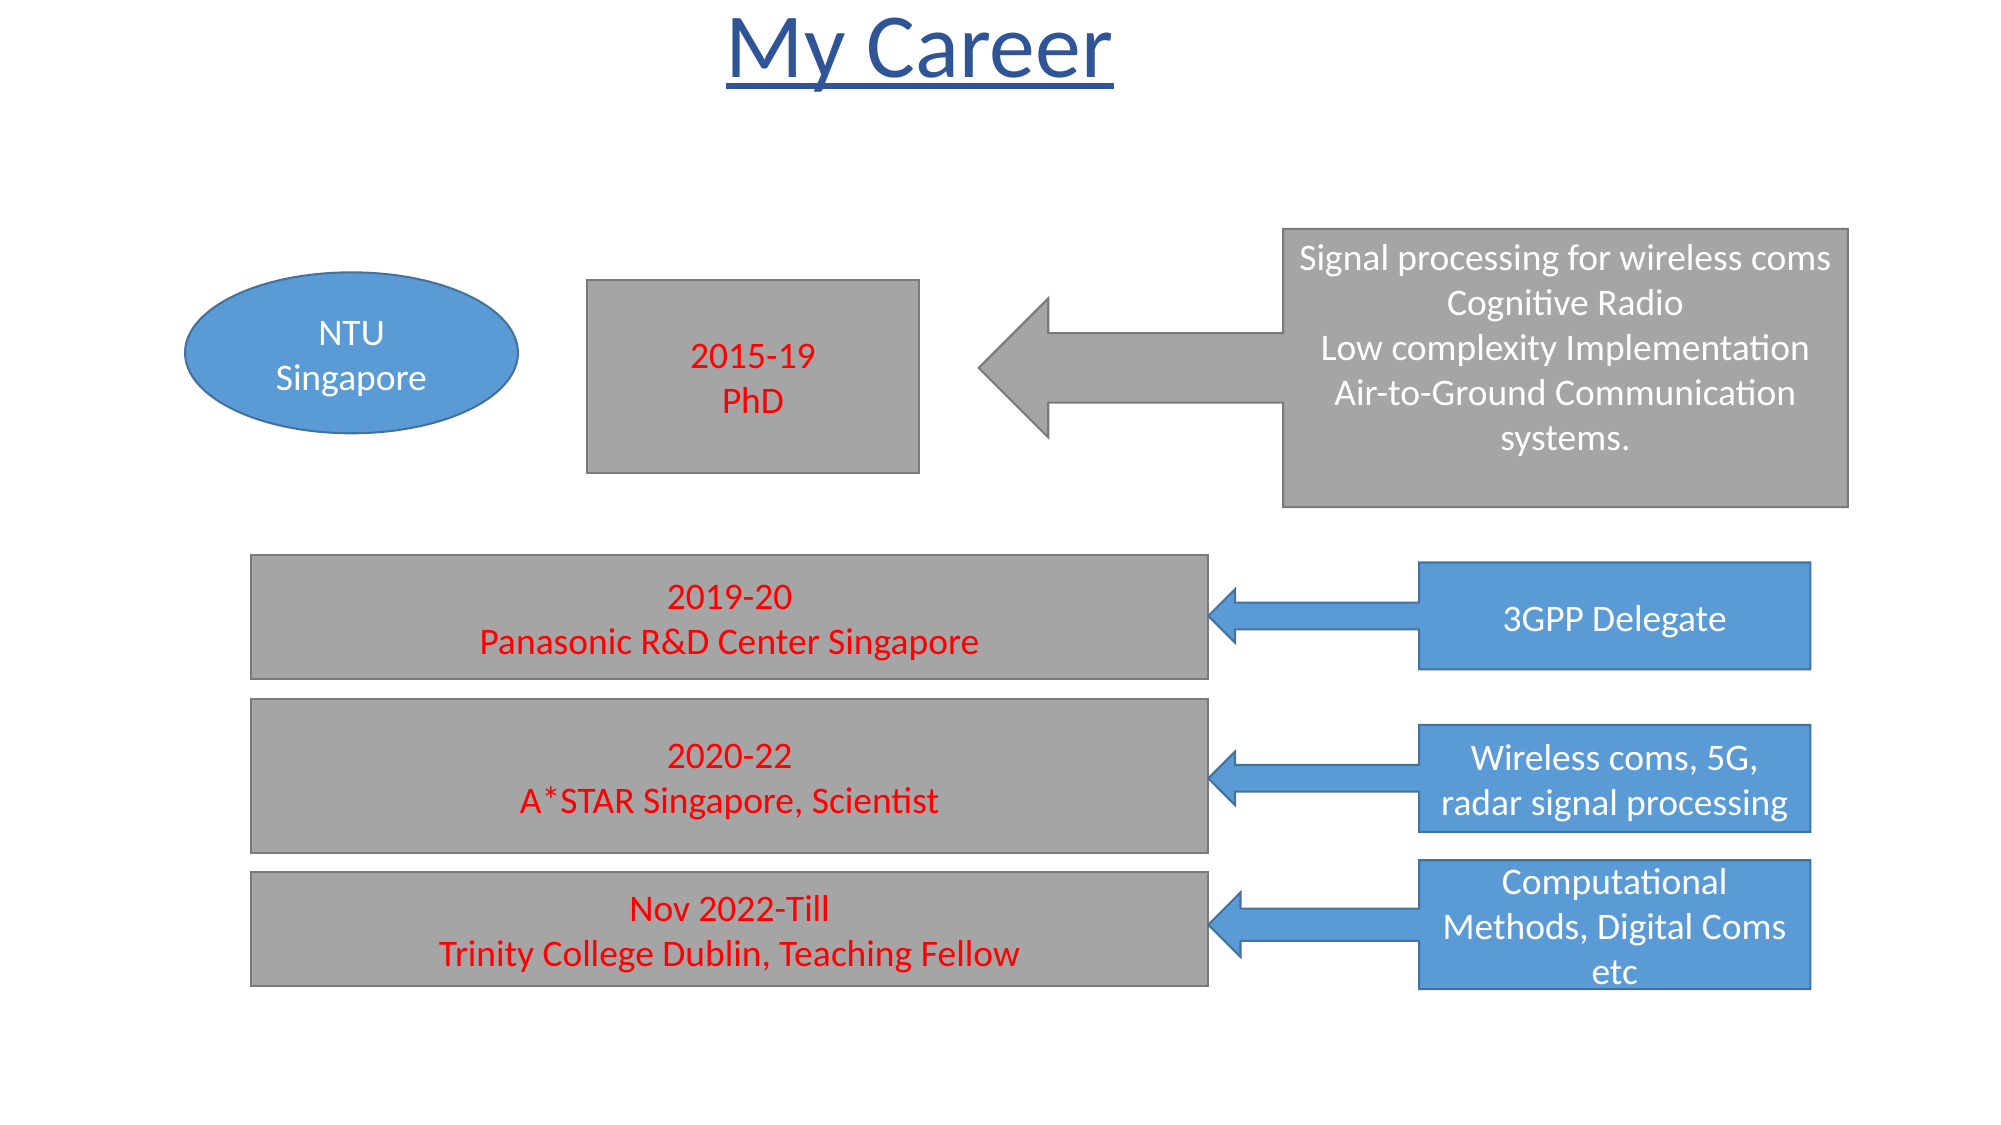

My Career
Signal processing for wireless coms
Cognitive Radio
Low complexity Implementation
Air-to-Ground Communication systems.

NTU Singapore
2015-19
PhD
2019-20
Panasonic R&D Center Singapore
3GPP Delegate
2020-22
A*STAR Singapore, Scientist
Wireless coms, 5G, radar signal processing
Computational Methods, Digital Coms etc
Nov 2022-Till
Trinity College Dublin, Teaching Fellow